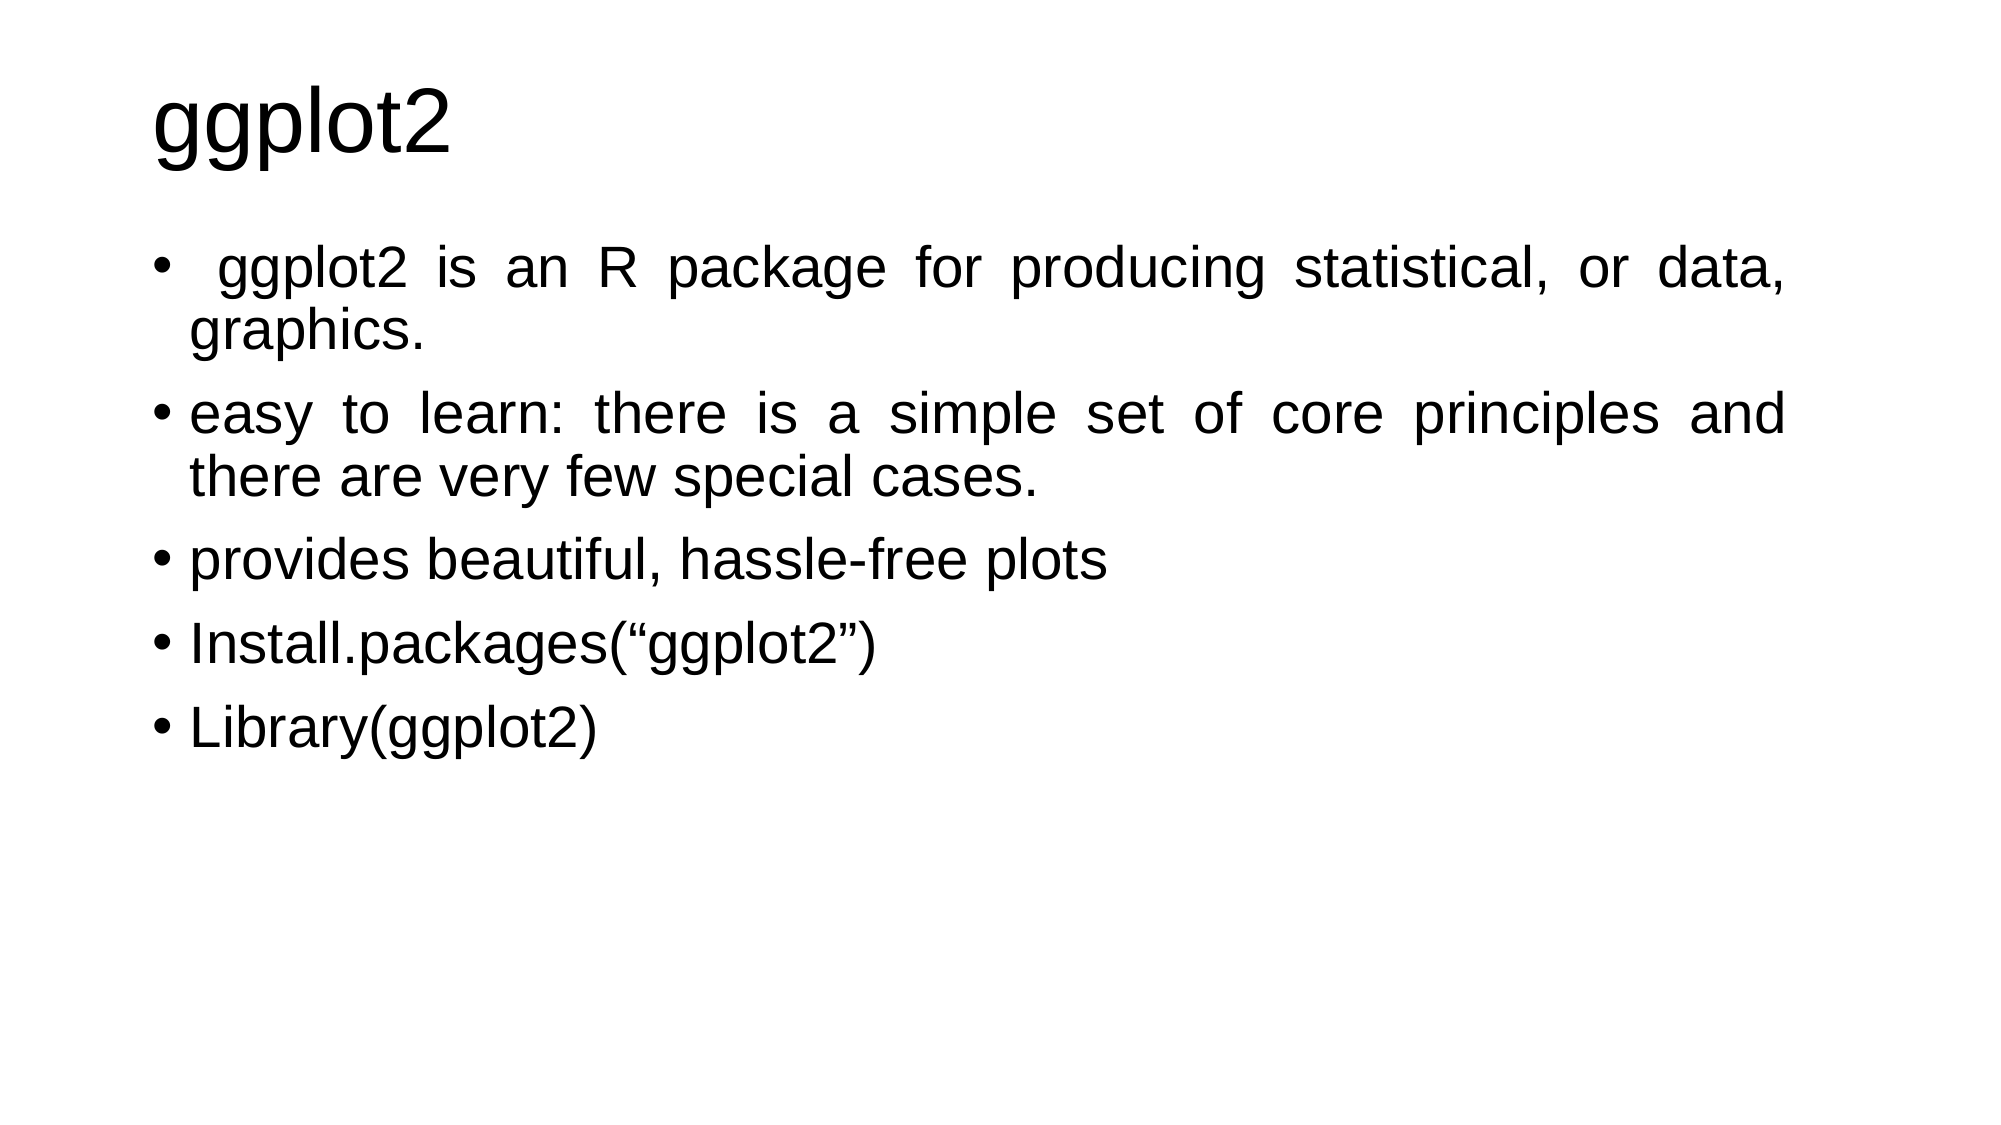

# ggplot2
 ggplot2 is an R package for producing statistical, or data, graphics.
easy to learn: there is a simple set of core principles and there are very few special cases.
provides beautiful, hassle-free plots
Install.packages(“ggplot2”)
Library(ggplot2)